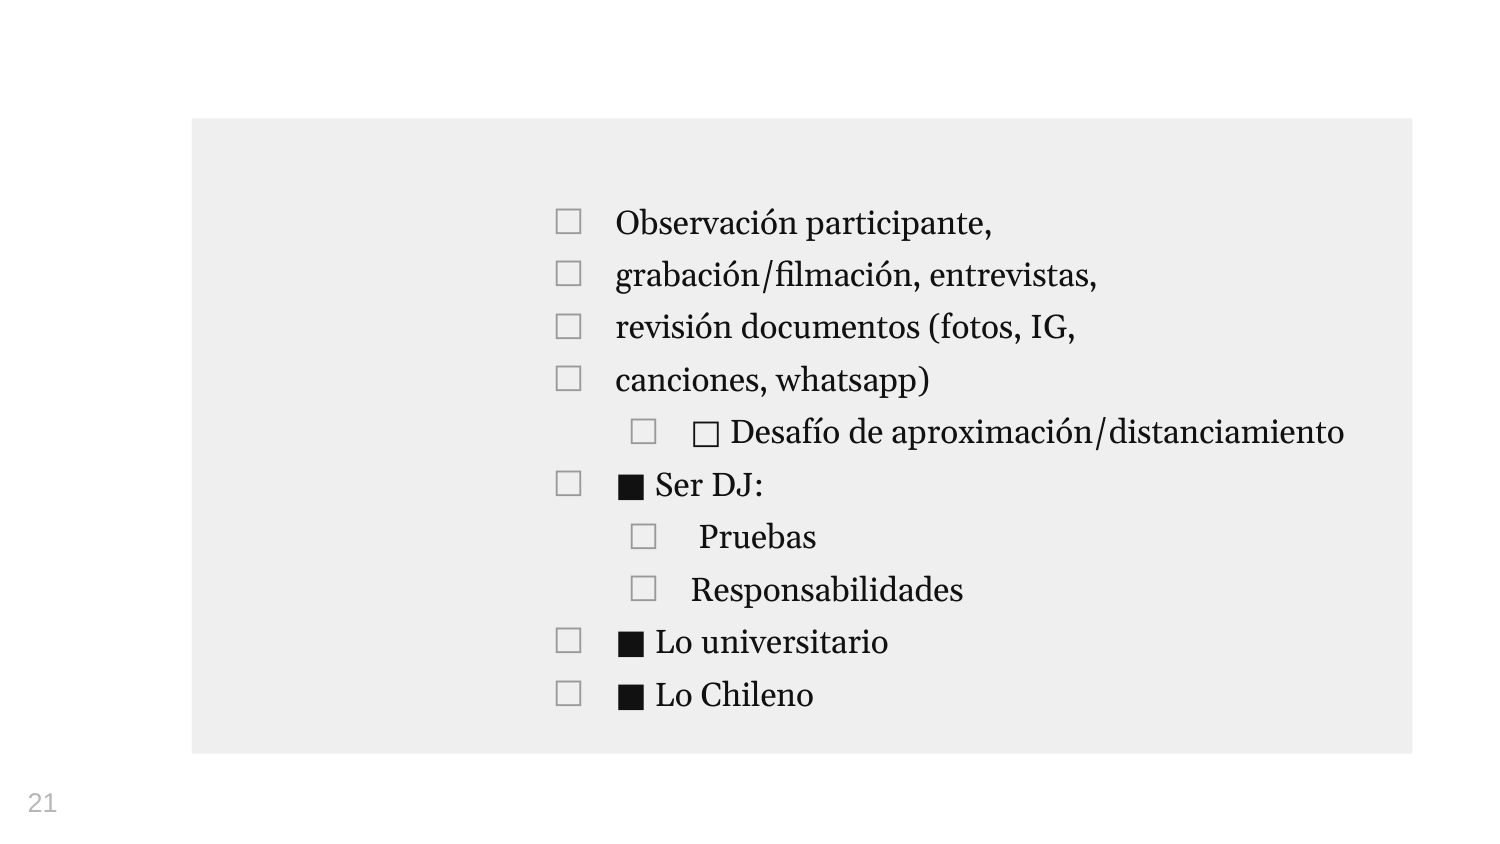

Observación participante,
grabación/filmación, entrevistas,
revisión documentos (fotos, IG,
canciones, whatsapp)
□ Desafío de aproximación/distanciamiento
■ Ser DJ:
 Pruebas
Responsabilidades
■ Lo universitario
■ Lo Chileno
21